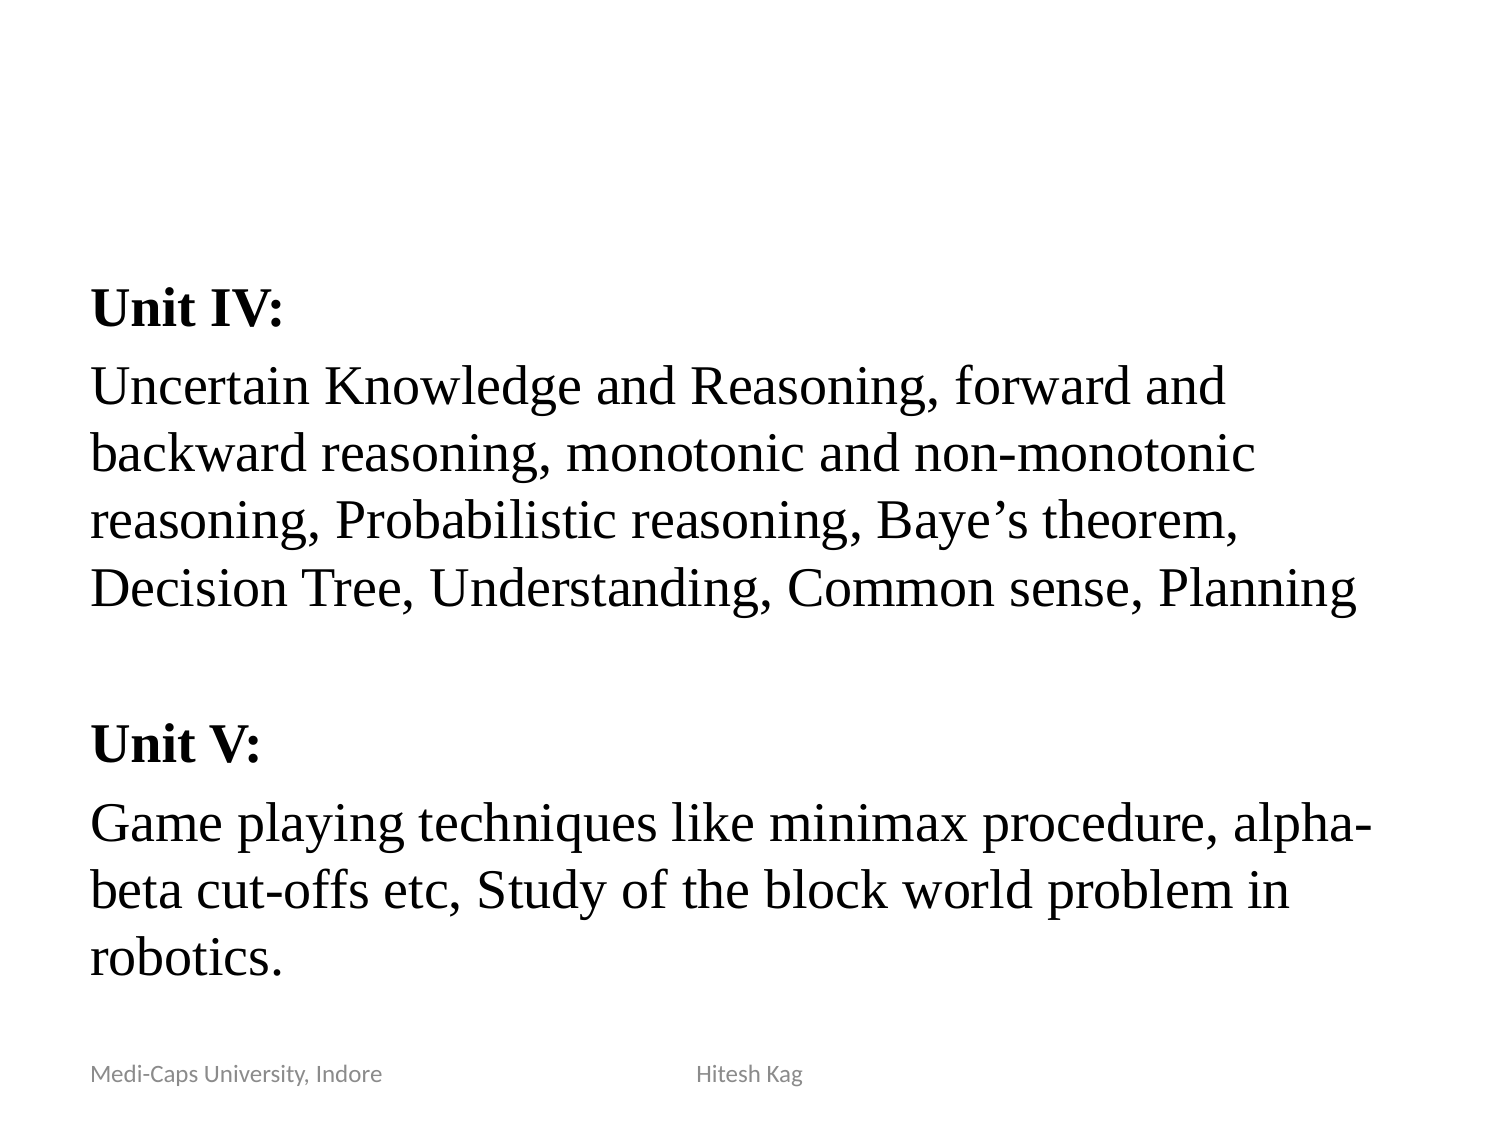

#
Unit IV:
Uncertain Knowledge and Reasoning, forward and backward reasoning, monotonic and non-monotonic reasoning, Probabilistic reasoning, Baye’s theorem, Decision Tree, Understanding, Common sense, Planning

Unit V:
Game playing techniques like minimax procedure, alpha-beta cut-offs etc, Study of the block world problem in robotics.

Medi-Caps University, Indore
Hitesh Kag